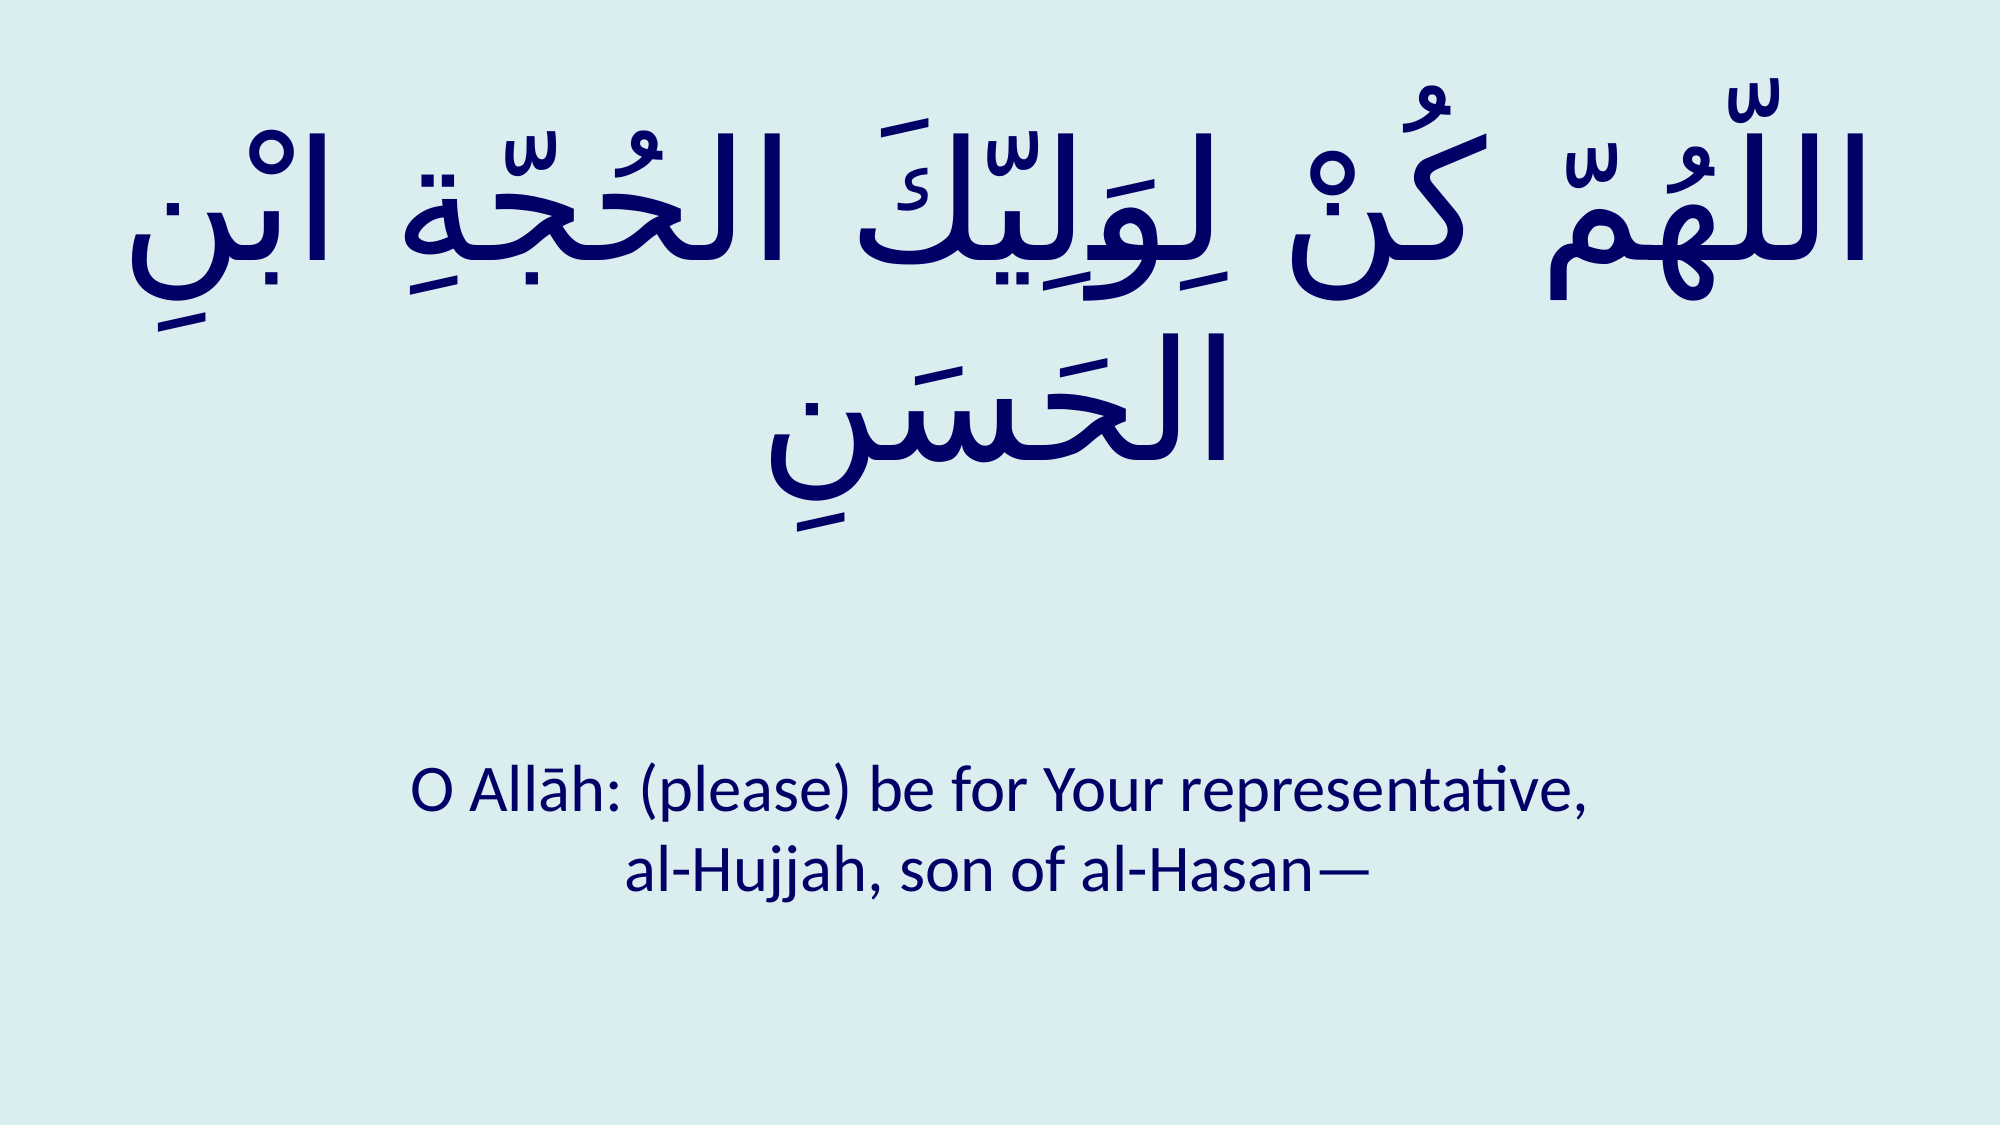

# اللّهُمّ كُنْ لِوَلِيّكَ الحُجّةِ ابْنِ الحَسَنِ
O Allāh: (please) be for Your representative, al-Hujjah, son of al-Hasan—